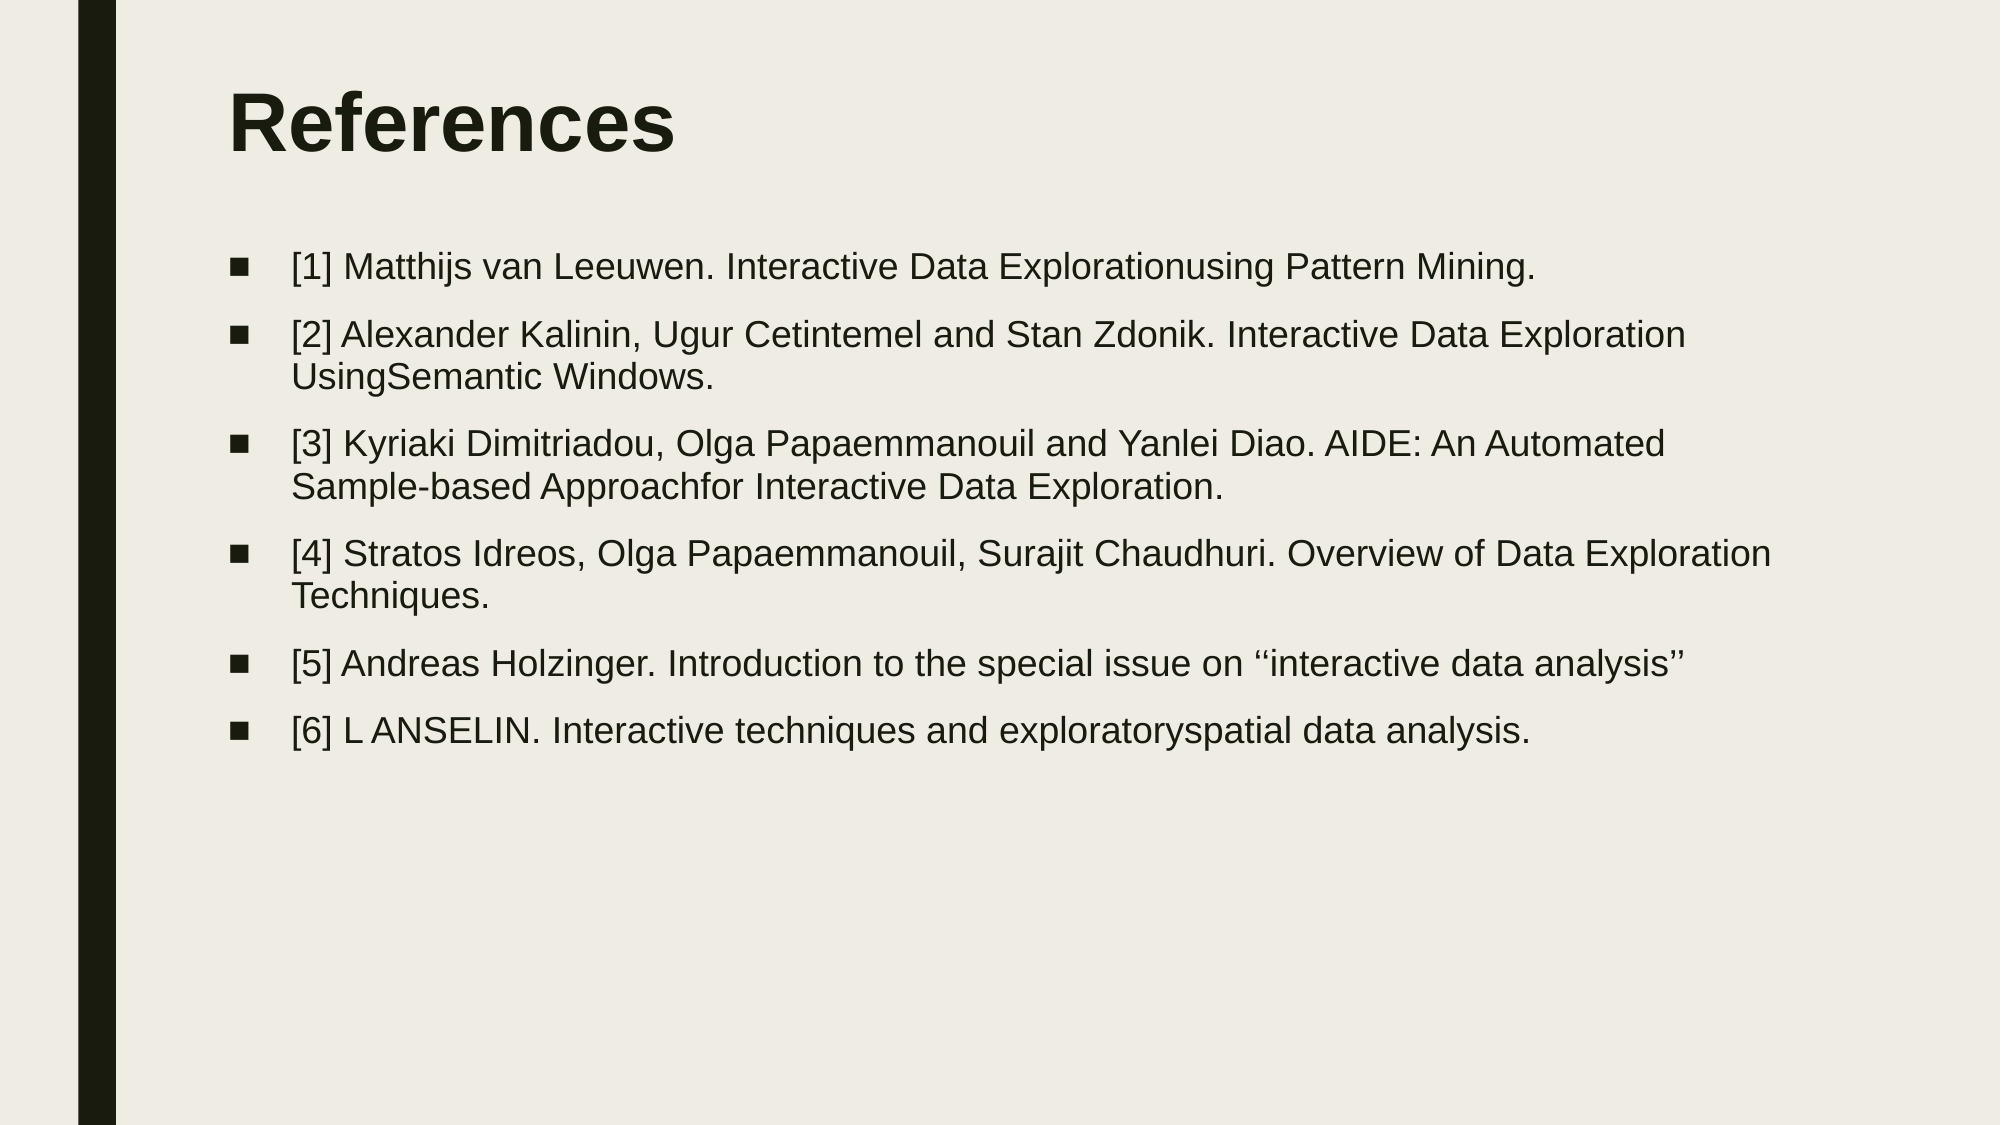

# References
[1] Matthijs van Leeuwen. Interactive Data Explorationusing Pattern Mining.
[2] Alexander Kalinin, Ugur Cetintemel and Stan Zdonik. Interactive Data Exploration UsingSemantic Windows.
[3] Kyriaki Dimitriadou, Olga Papaemmanouil and Yanlei Diao. AIDE: An Automated Sample-based Approachfor Interactive Data Exploration.
[4] Stratos Idreos, Olga Papaemmanouil, Surajit Chaudhuri. Overview of Data Exploration Techniques.
[5] Andreas Holzinger. Introduction to the special issue on ‘‘interactive data analysis’’
[6] L ANSELIN. Interactive techniques and exploratoryspatial data analysis.